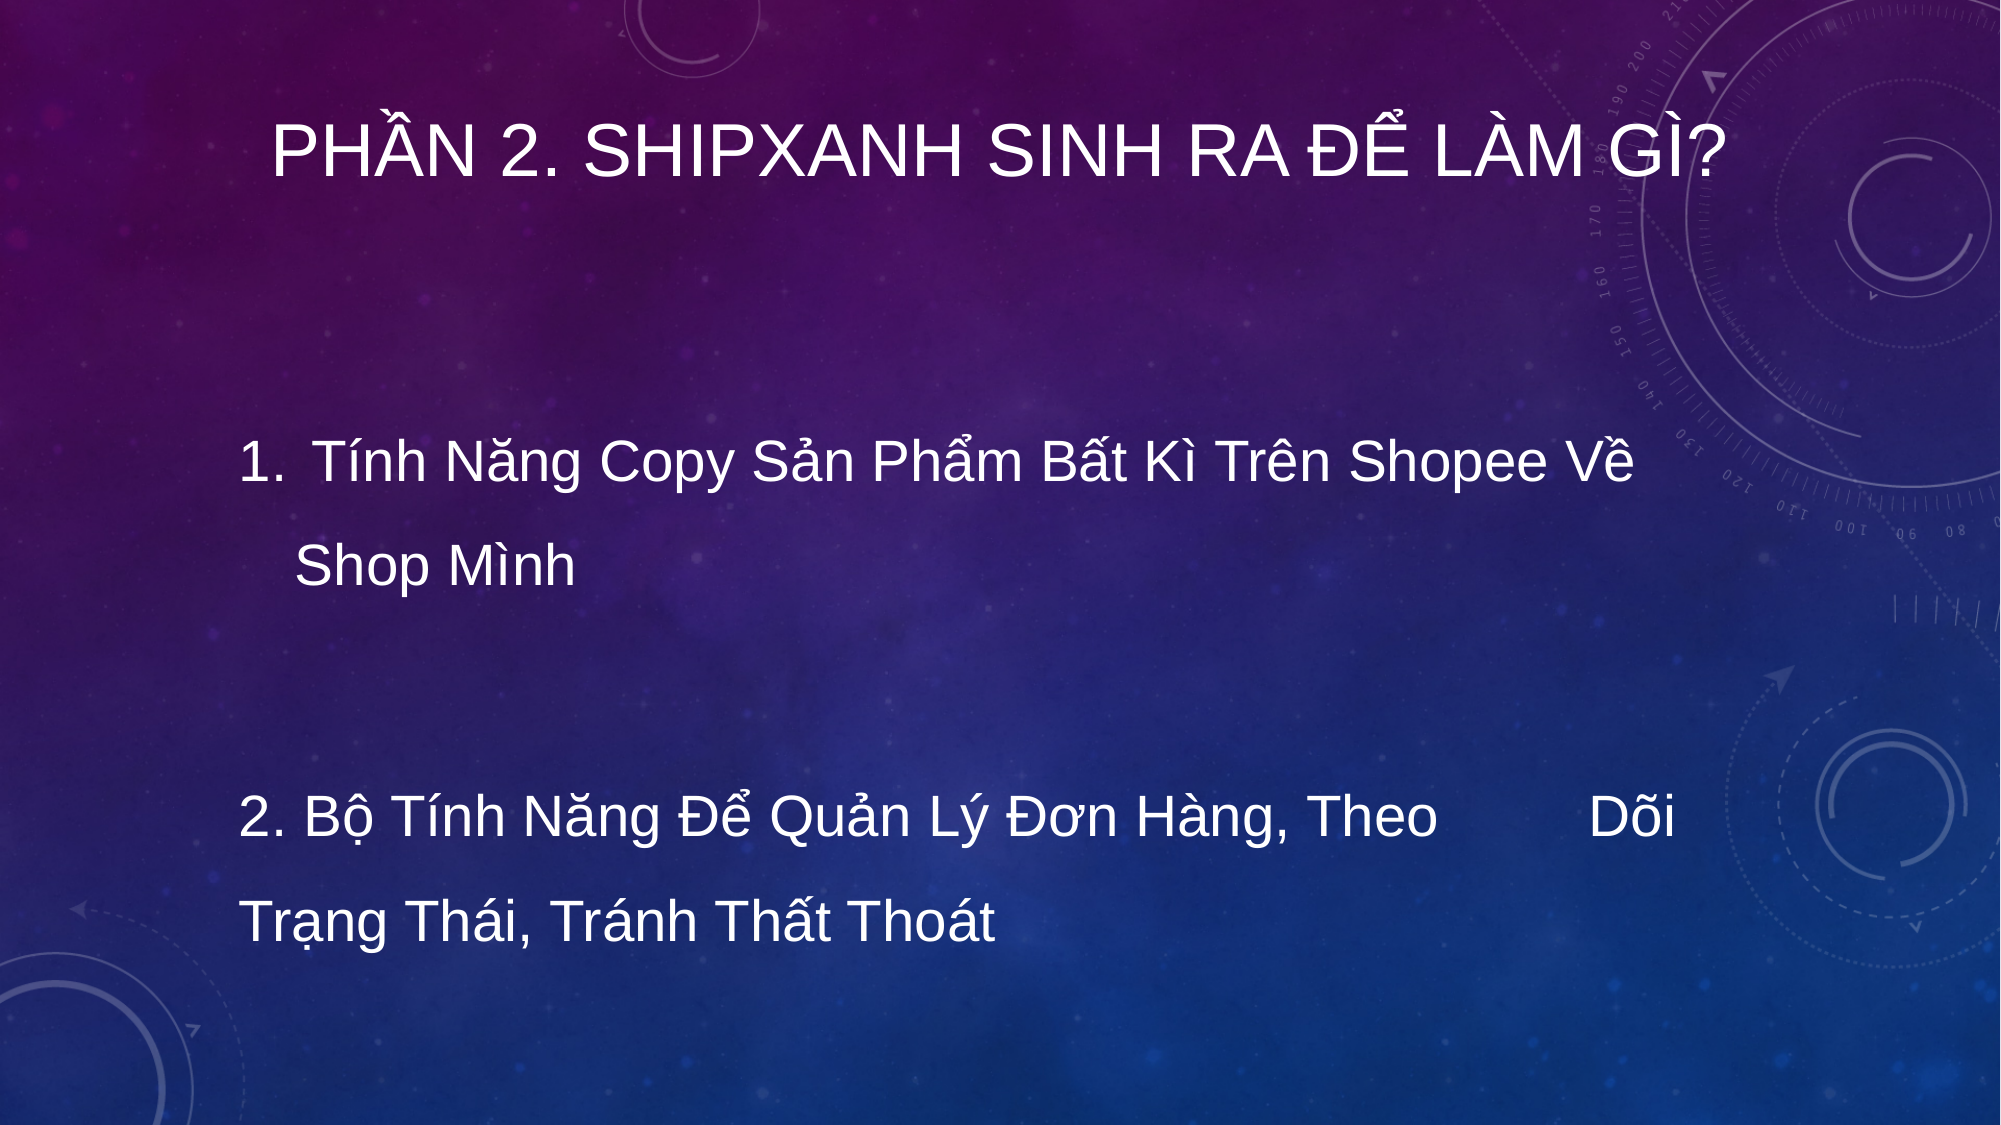

# PHẦN 2. SHIPXANH SINH RA ĐỂ LÀM GÌ?
 Tính Năng Copy Sản Phẩm Bất Kì Trên Shopee Về Shop Mình

2. Bộ Tính Năng Để Quản Lý Đơn Hàng, Theo 	Dõi Trạng Thái, Tránh Thất Thoát